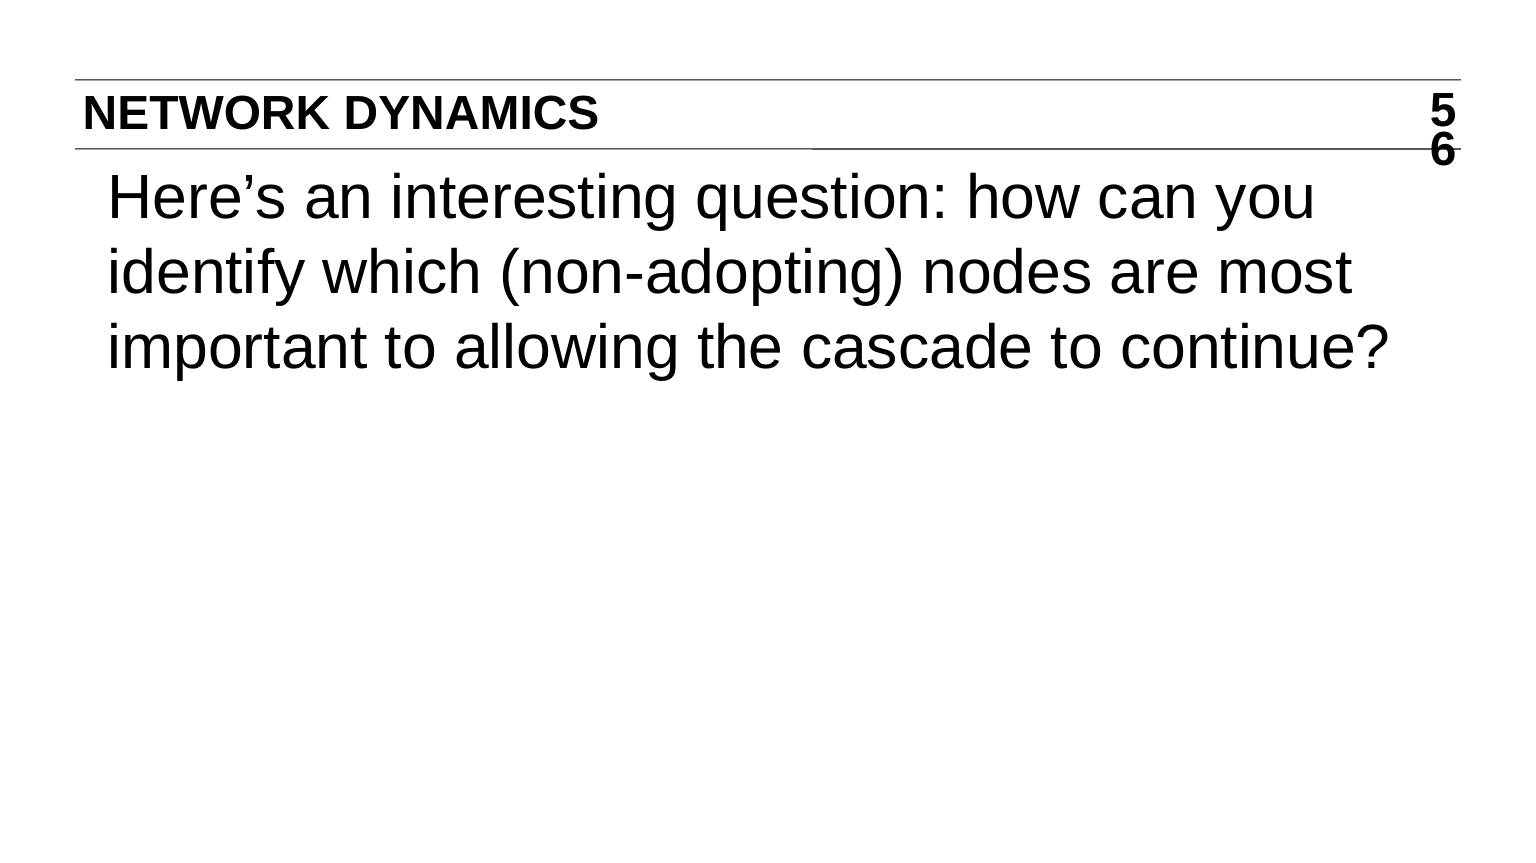

Network dynamics
56
Here’s an interesting question: how can you identify which (non-adopting) nodes are most important to allowing the cascade to continue?